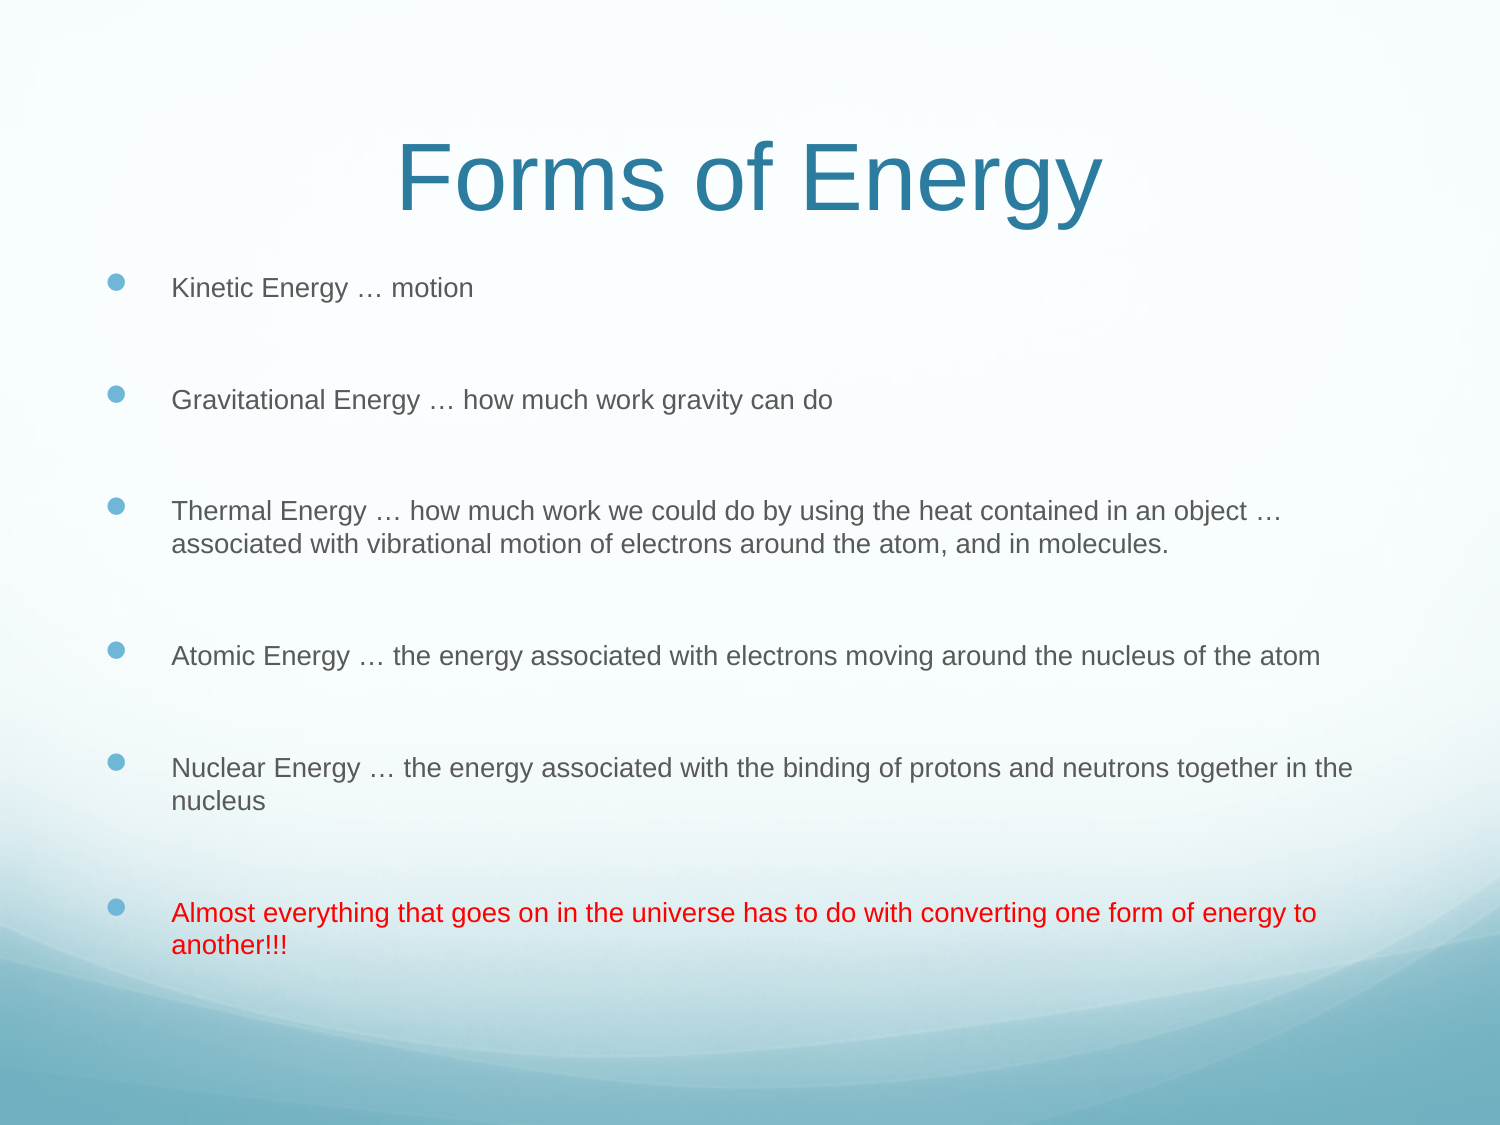

# Forms of Energy
Kinetic Energy … motion

Gravitational Energy … how much work gravity can do

Thermal Energy … how much work we could do by using the heat contained in an object … associated with vibrational motion of electrons around the atom, and in molecules.

Atomic Energy … the energy associated with electrons moving around the nucleus of the atom

Nuclear Energy … the energy associated with the binding of protons and neutrons together in the nucleus

Almost everything that goes on in the universe has to do with converting one form of energy to another!!!